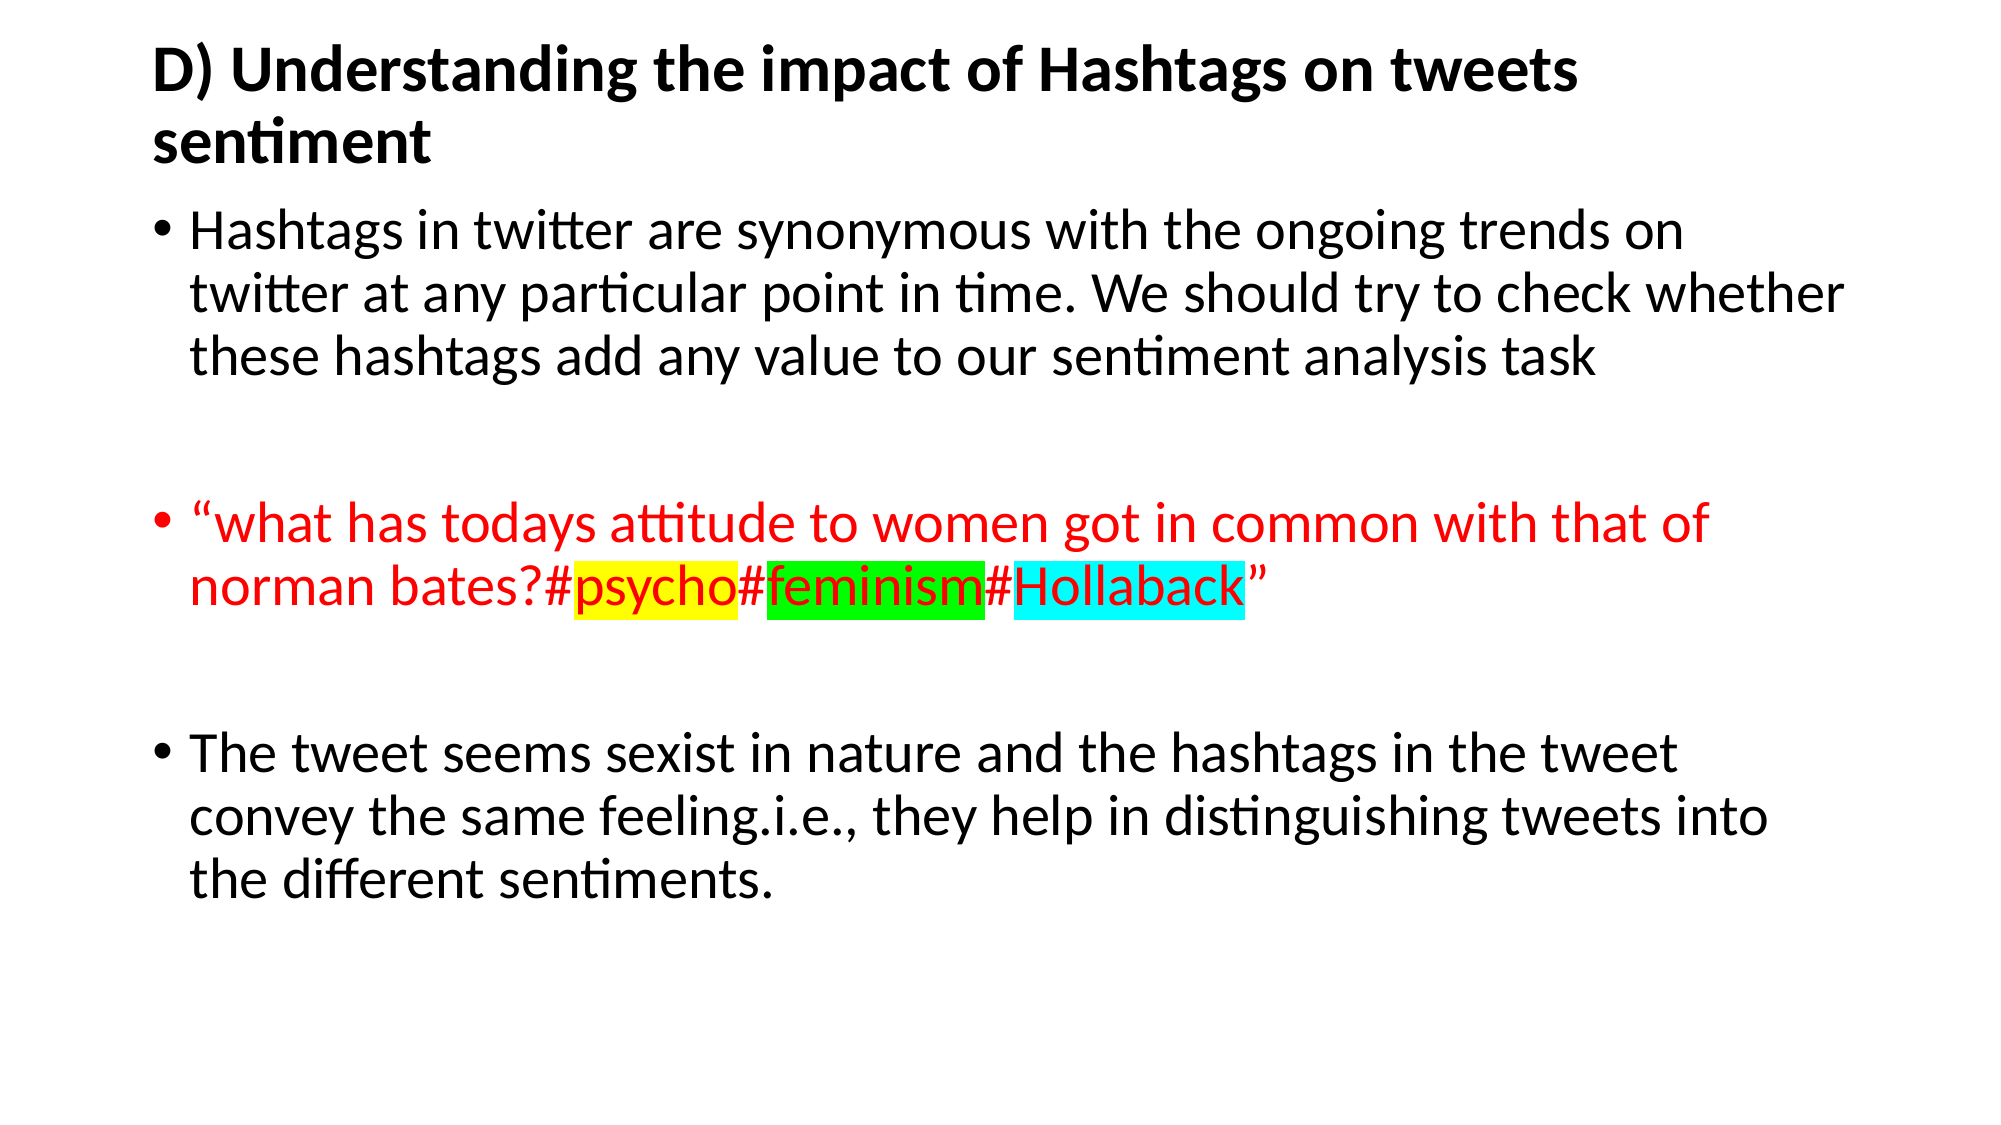

D) Understanding the impact of Hashtags on tweets sentiment
Hashtags in twitter are synonymous with the ongoing trends on twitter at any particular point in time. We should try to check whether these hashtags add any value to our sentiment analysis task

“what has todays attitude to women got in common with that of norman bates?#psycho#feminism#Hollaback”

The tweet seems sexist in nature and the hashtags in the tweet convey the same feeling.i.e., they help in distinguishing tweets into the different sentiments.